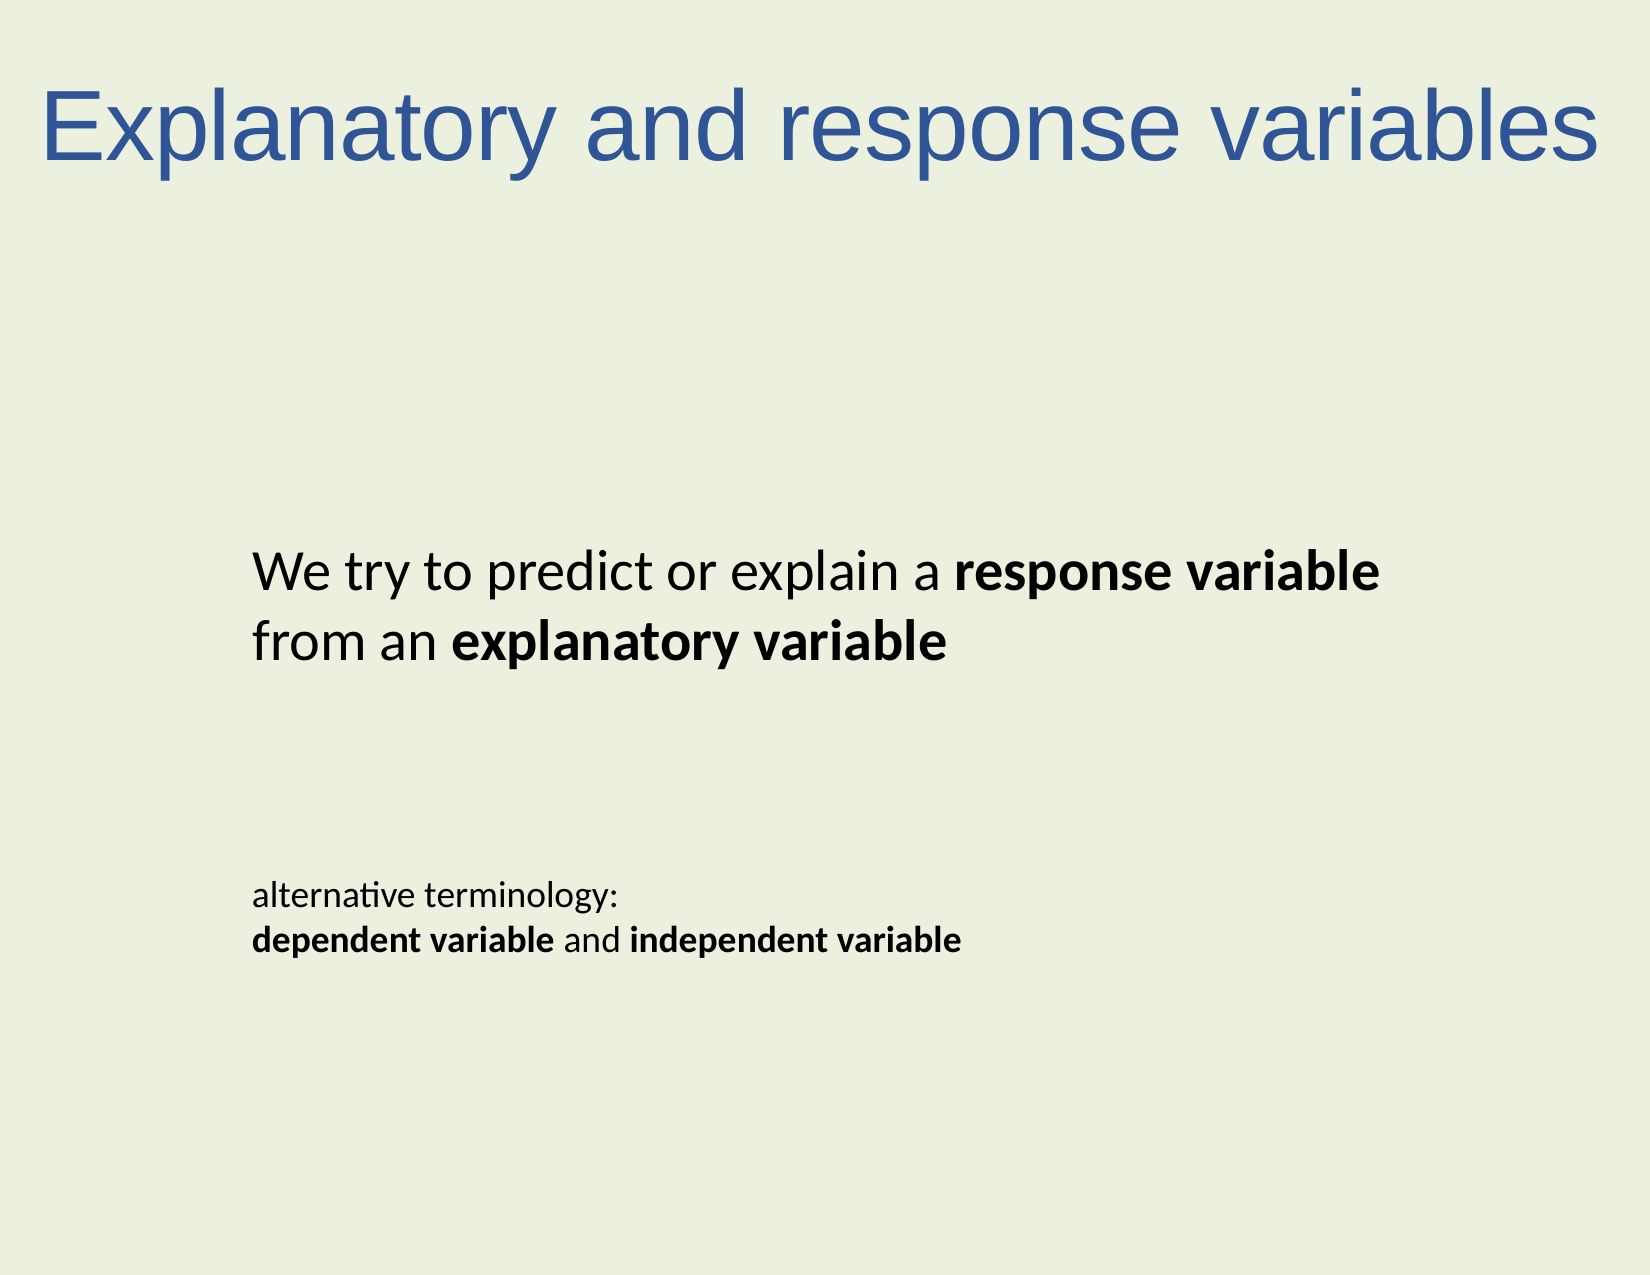

Explanatory and response variables
We try to predict or explain a response variable from an explanatory variable
alternative terminology:
dependent variable and independent variable